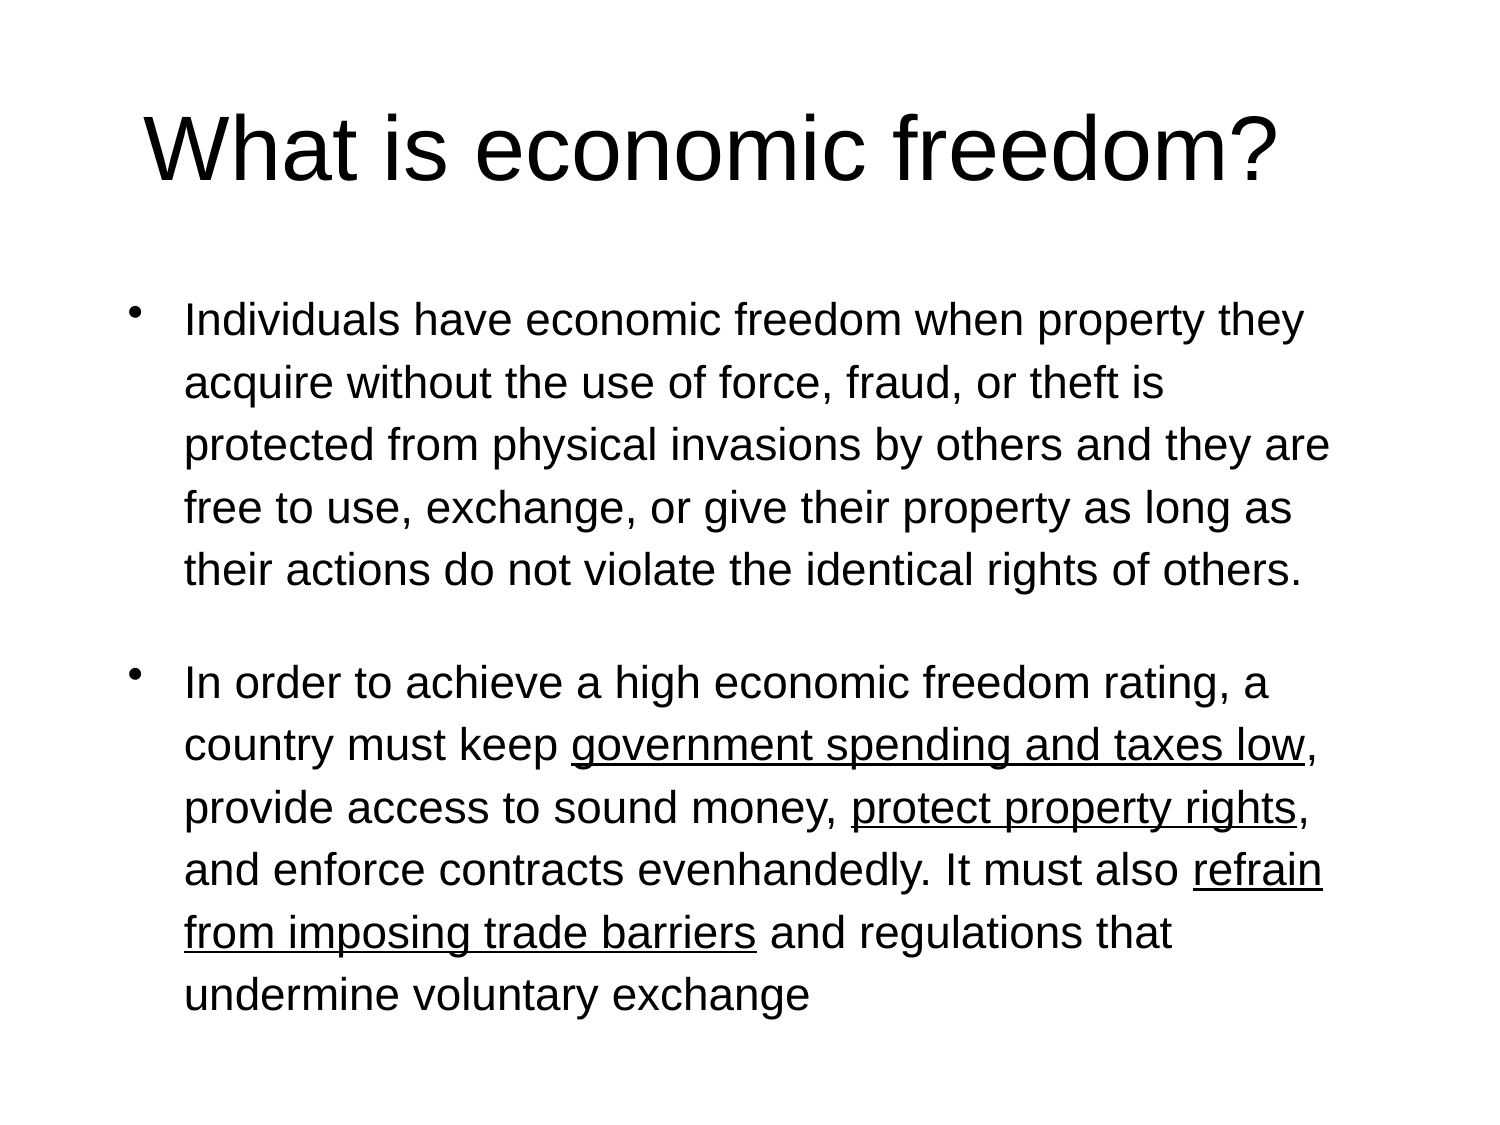

# What is economic freedom?
Individuals have economic freedom when property they acquire without the use of force, fraud, or theft is protected from physical invasions by others and they are free to use, exchange, or give their property as long as their actions do not violate the identical rights of others.
In order to achieve a high economic freedom rating, a country must keep government spending and taxes low, provide access to sound money, protect property rights, and enforce contracts evenhandedly. It must also refrain from imposing trade barriers and regulations that undermine voluntary exchange